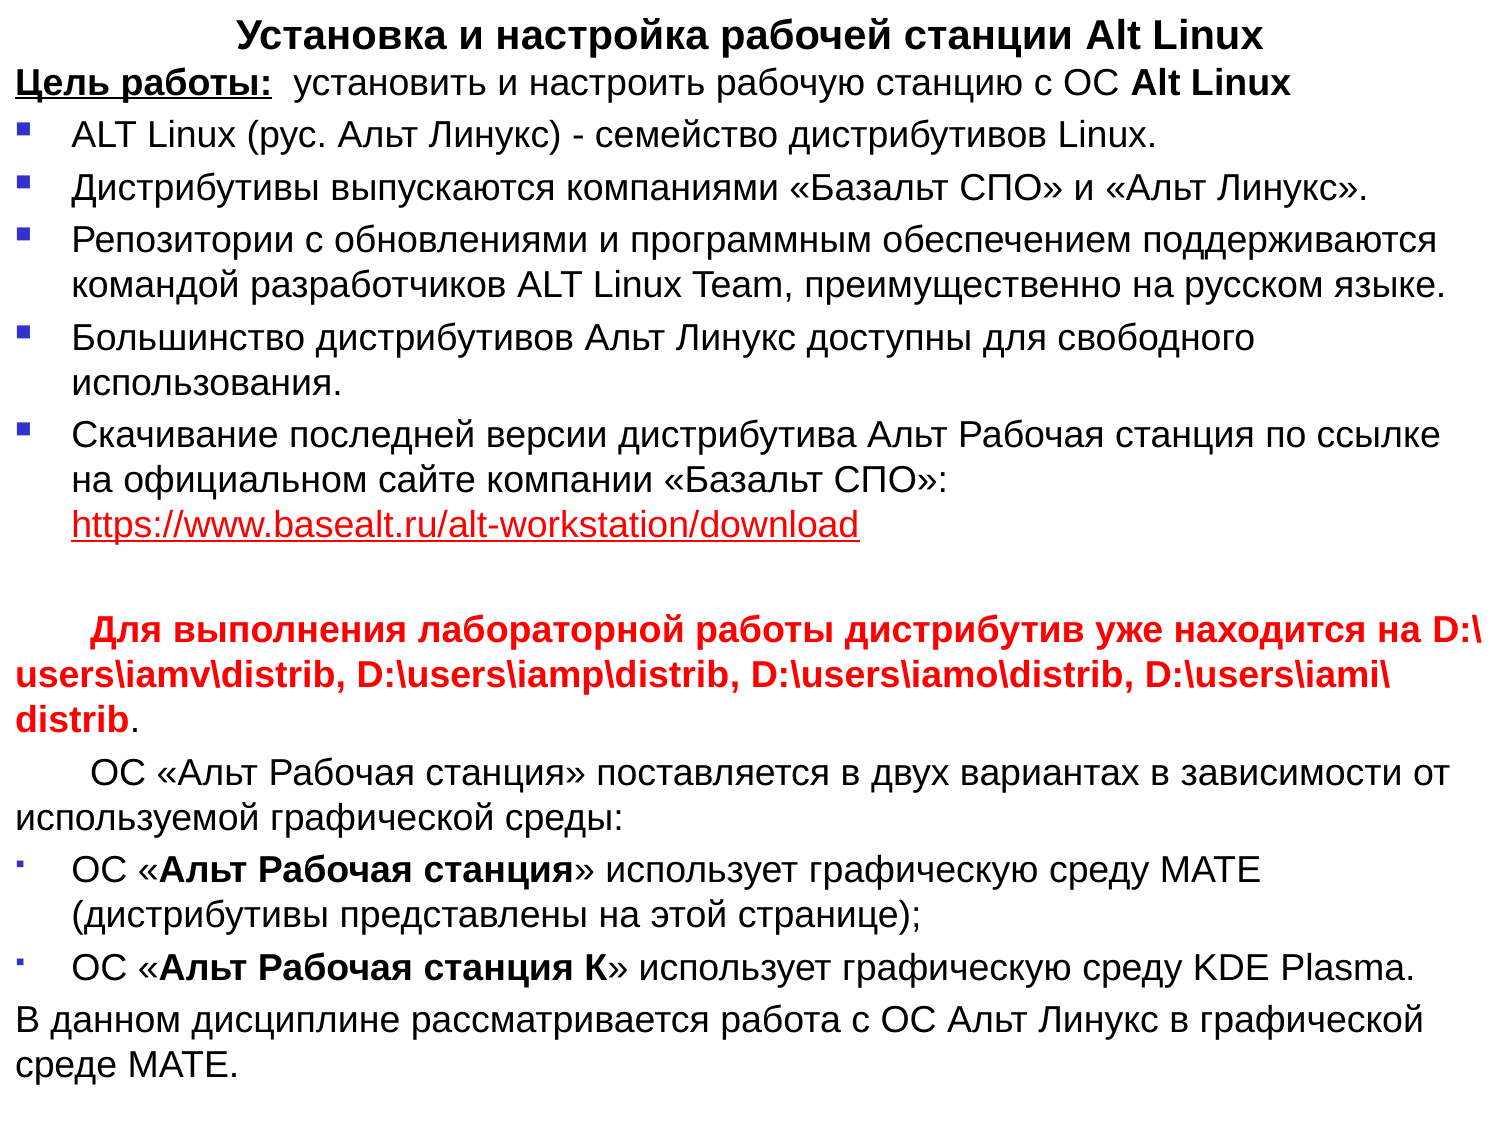

# Установка и настройка рабочей станции Alt Linux
Цель работы:  установить и настроить рабочую станцию с ОС Alt Linux
ALT Linux (рус. Альт Линукс) - семейство дистрибутивов Linux.
Дистрибутивы выпускаются компаниями «Базальт СПО» и «Альт Линукс».
Репозитории с обновлениями и программным обеспечением поддерживаются командой разработчиков ALT Linux Team, преимущественно на русском языке.
Большинство дистрибутивов Альт Линукс доступны для свободного использования.
Скачивание последней версии дистрибутива Альт Рабочая станция по ссылке на официальном сайте компании «Базальт СПО»: https://www.basealt.ru/alt-workstation/download

Для выполнения лабораторной работы дистрибутив уже находится на D:\users\iamv\distrib, D:\users\iamp\distrib, D:\users\iamo\distrib, D:\users\iami\distrib.
ОС «Альт Рабочая станция» поставляется в двух вариантах в зависимости от используемой графической среды:
ОС «Альт Рабочая станция» использует графическую среду MATE (дистрибутивы представлены на этой странице);
ОС «Альт Рабочая станция К» использует графическую среду KDE Plasma.
В данном дисциплине рассматривается работа с ОС Альт Линукс в графической среде MATE.